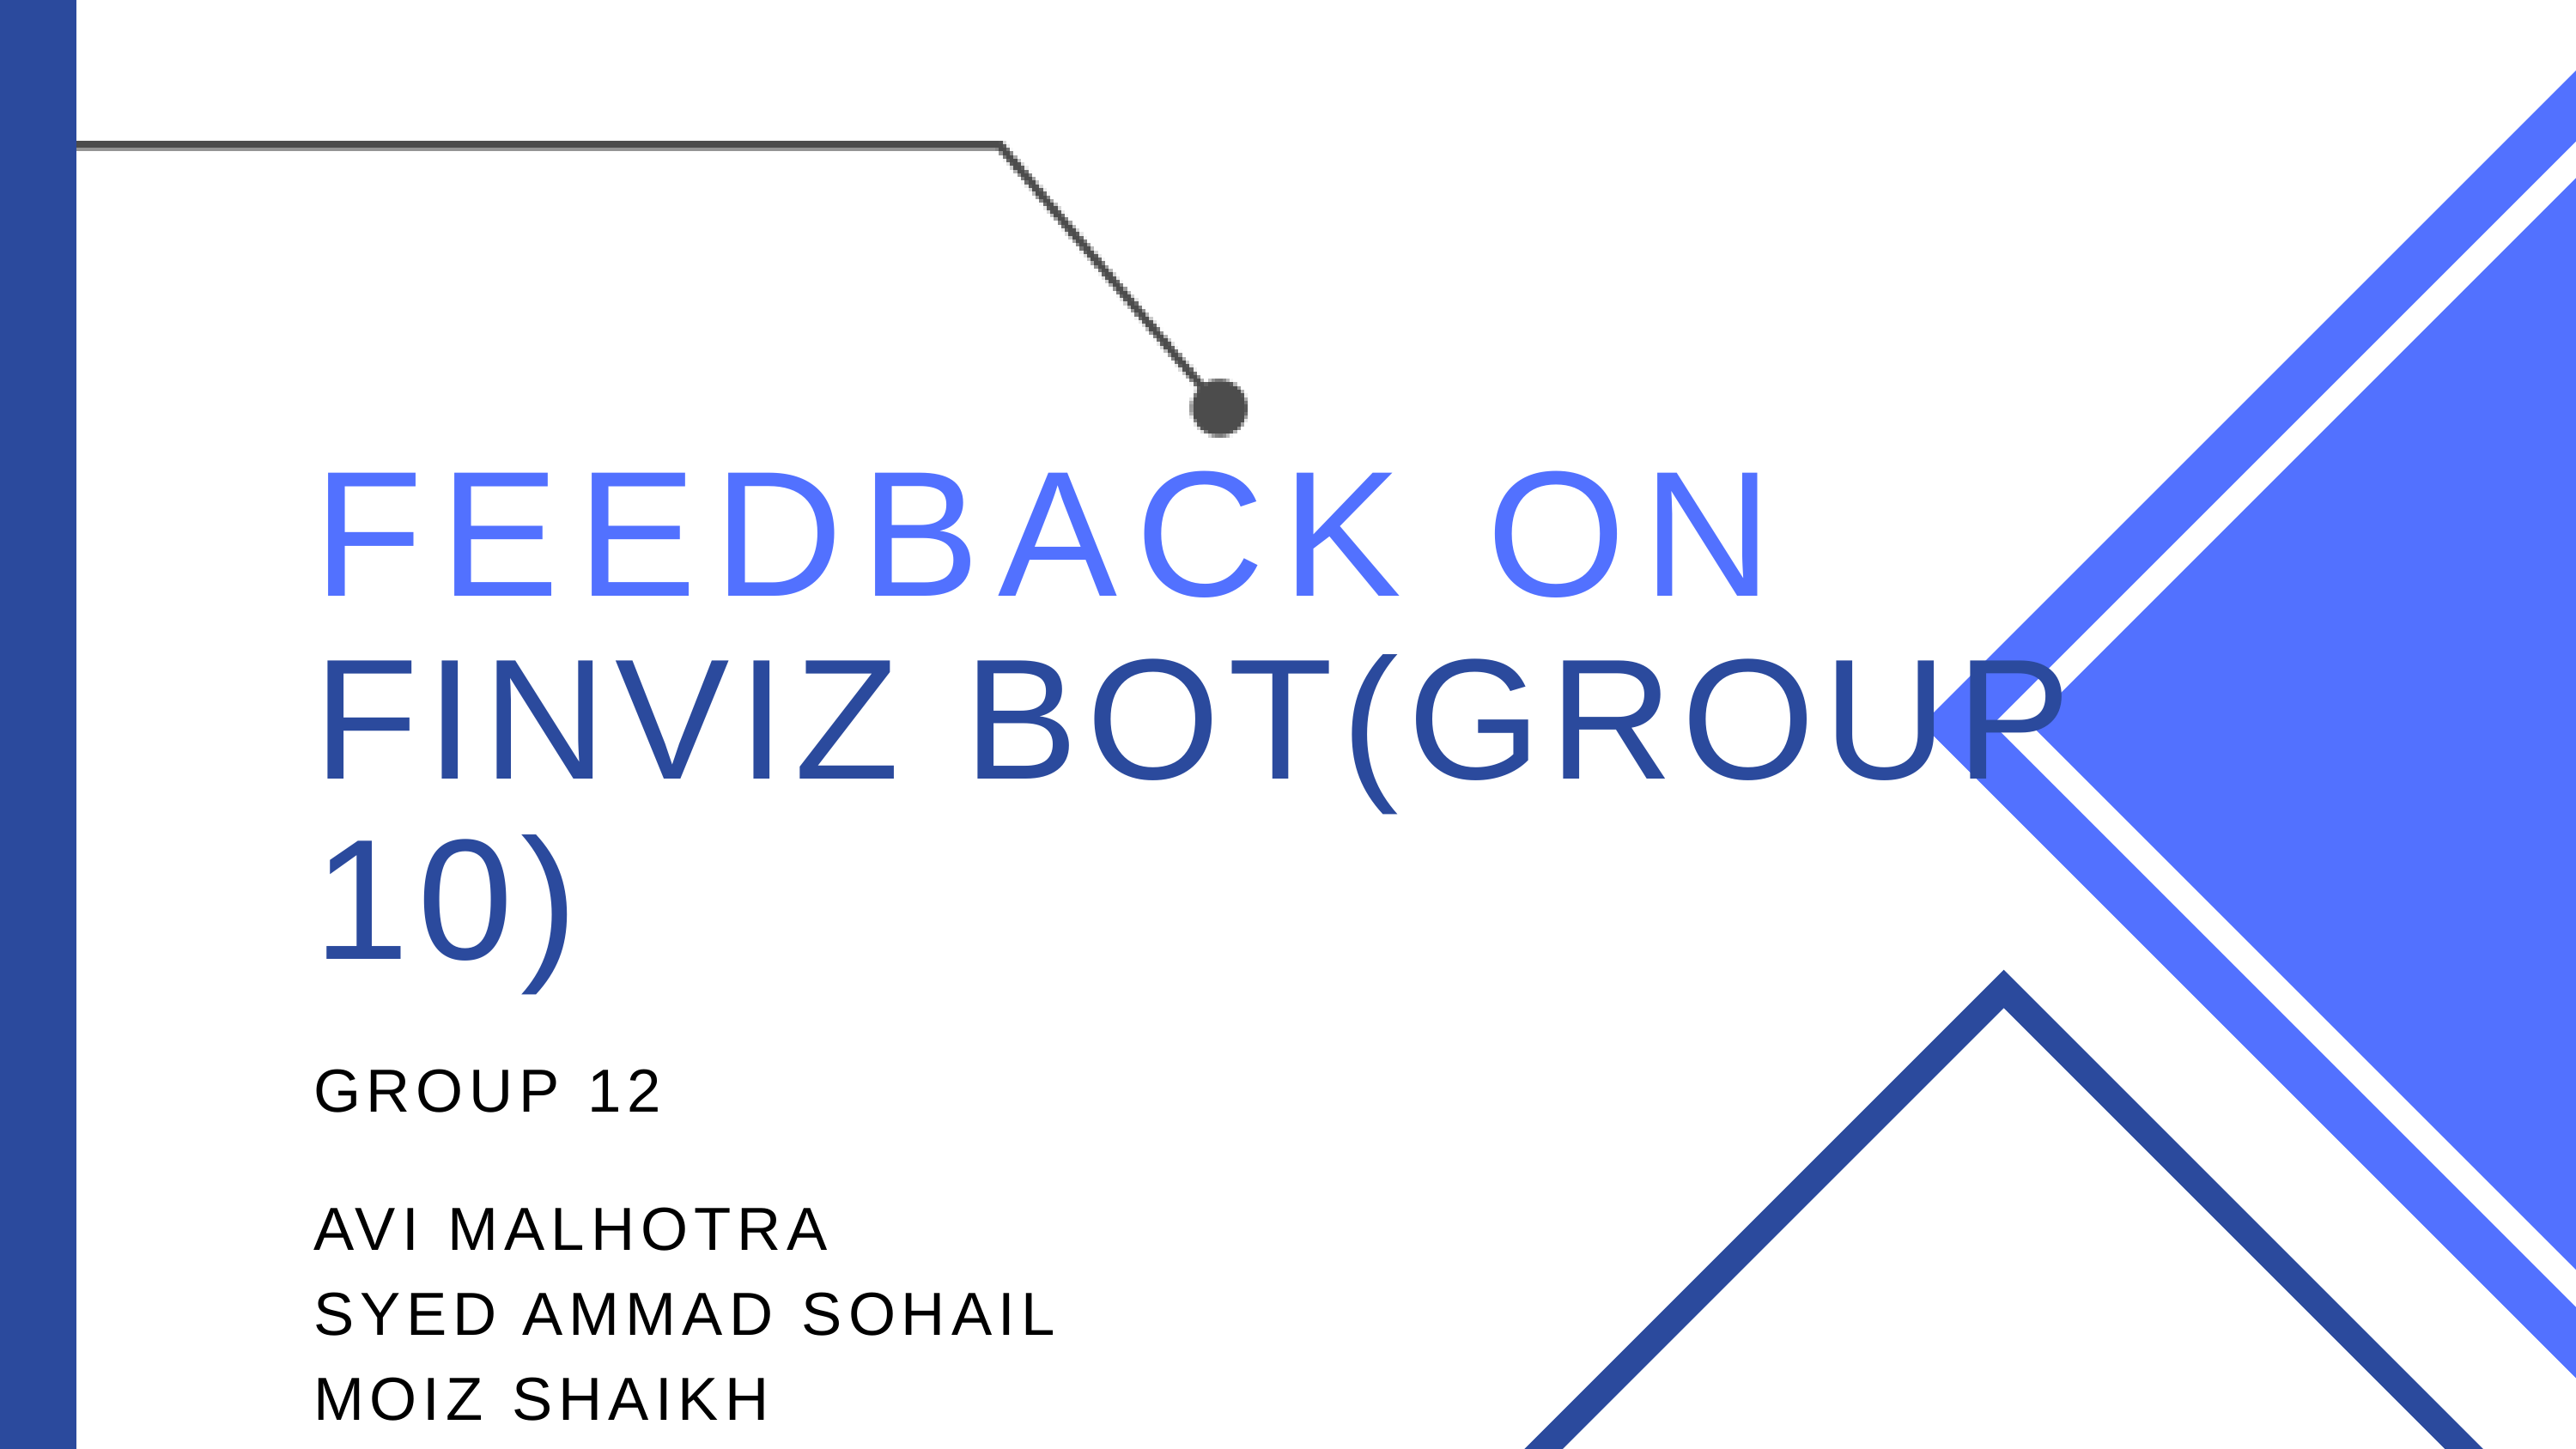

FEEDBACK ON
FINVIZ BOT(GROUP 10)
GROUP 12

AVI MALHOTRA
SYED AMMAD SOHAIL
MOIZ SHAIKH